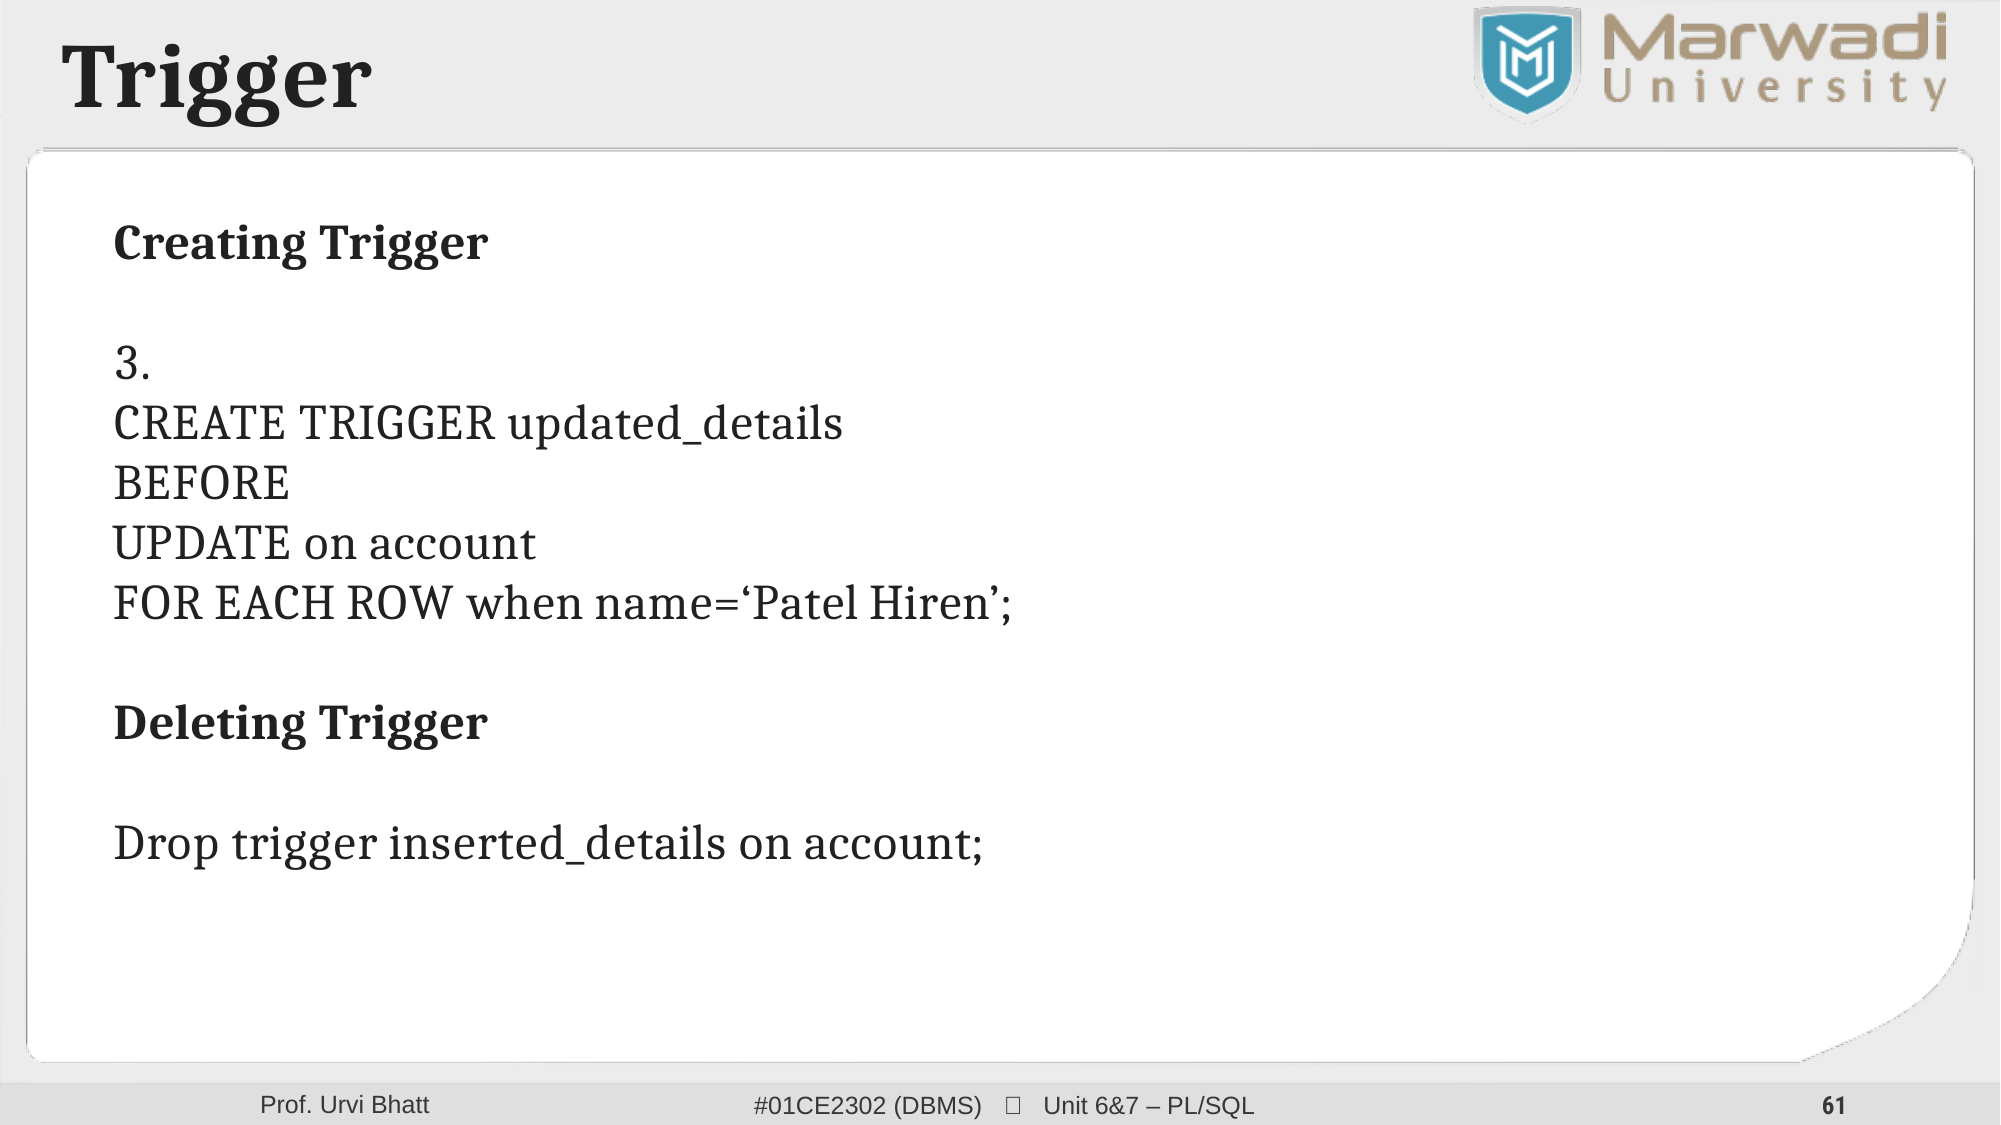

Trigger
Creating Trigger

3.
CREATE TRIGGER updated_details
BEFORE
UPDATE on account
FOR EACH ROW when name=‘Patel Hiren’;

Deleting Trigger

Drop trigger inserted_details on account;